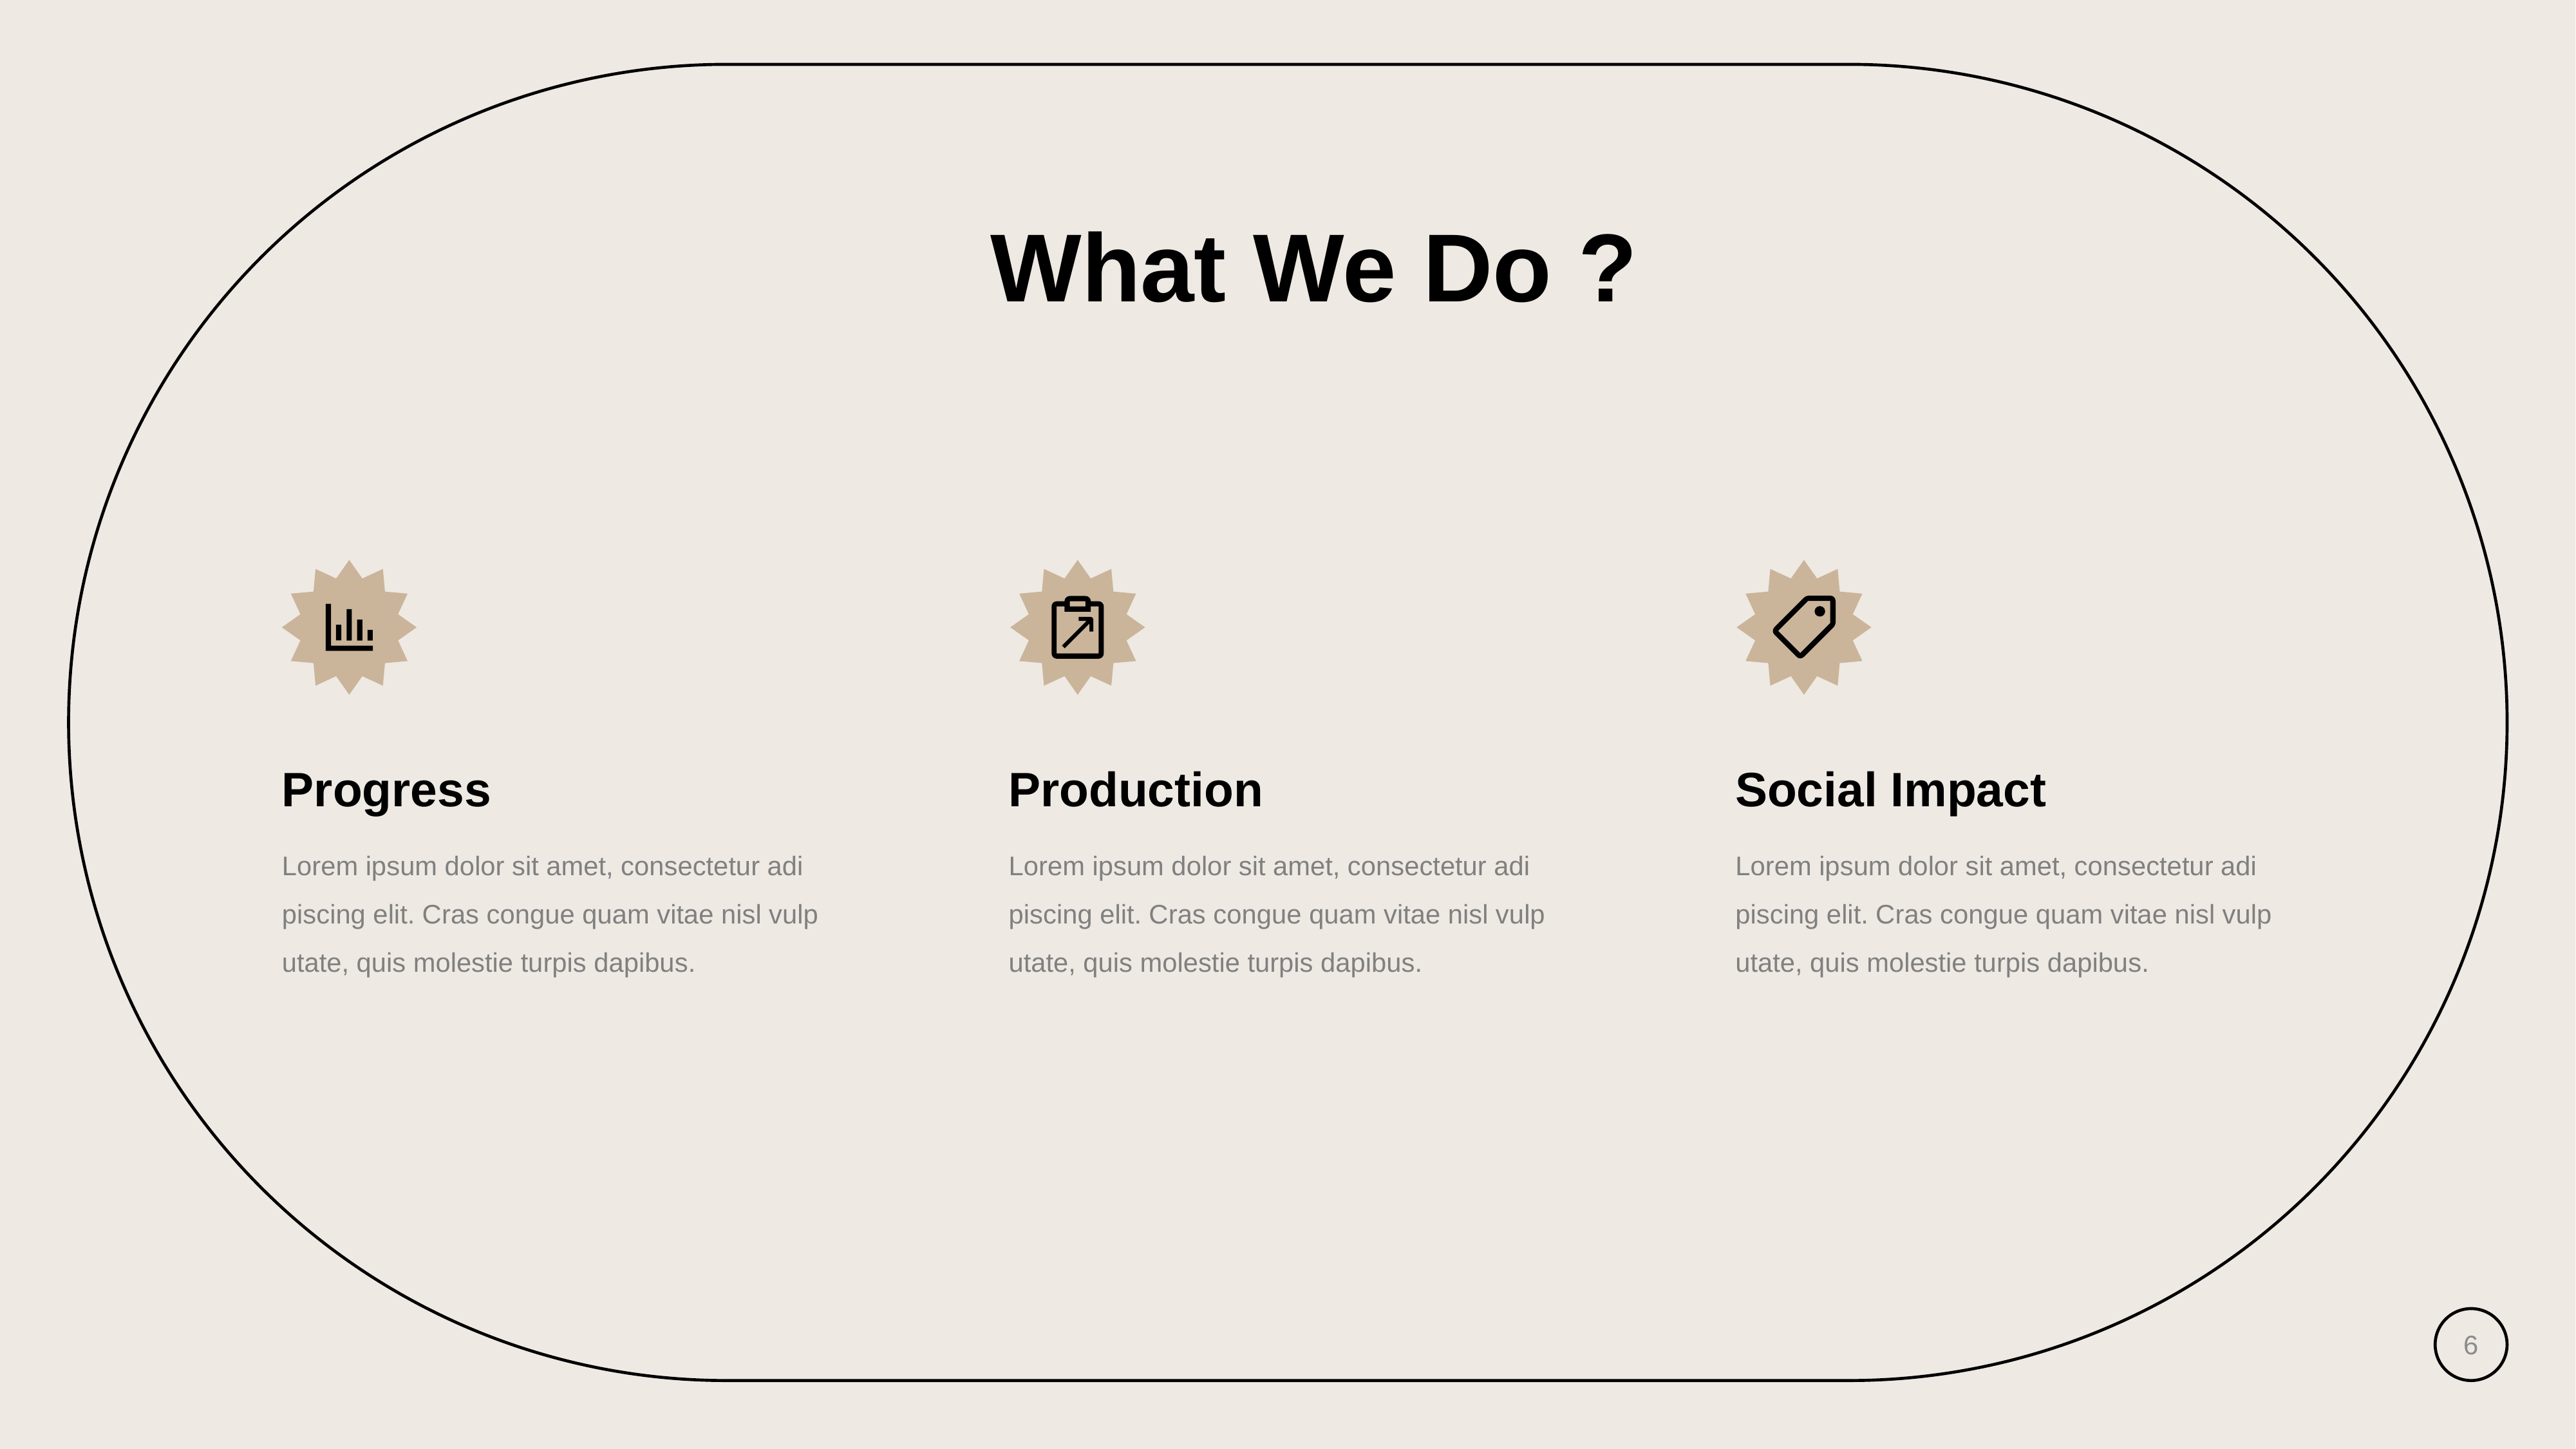

What We Do ?

Progress
Production
Social Impact
Lorem ipsum dolor sit amet, consectetur adi piscing elit. Cras congue quam vitae nisl vulp utate, quis molestie turpis dapibus.
Lorem ipsum dolor sit amet, consectetur adi piscing elit. Cras congue quam vitae nisl vulp utate, quis molestie turpis dapibus.
Lorem ipsum dolor sit amet, consectetur adi piscing elit. Cras congue quam vitae nisl vulp utate, quis molestie turpis dapibus.
6